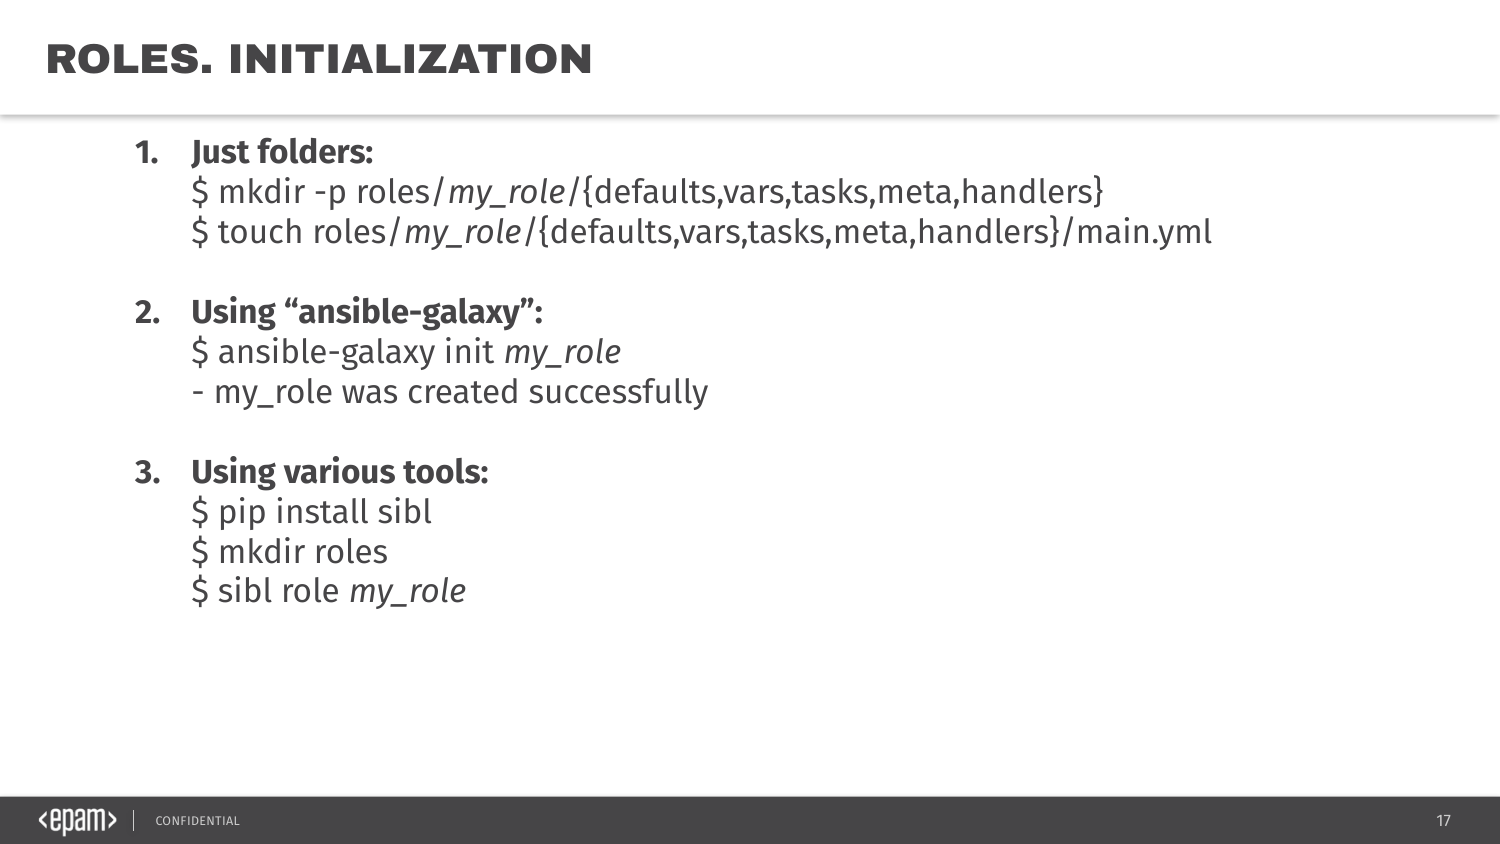

Roles. initialization

Just folders:
$ mkdir -p roles/my_role/{defaults,vars,tasks,meta,handlers}
$ touch roles/my_role/{defaults,vars,tasks,meta,handlers}/main.yml
Using “ansible-galaxy”:
$ ansible-galaxy init my_role
- my_role was created successfully
Using various tools:
$ pip install sibl
$ mkdir roles
$ sibl role my_role